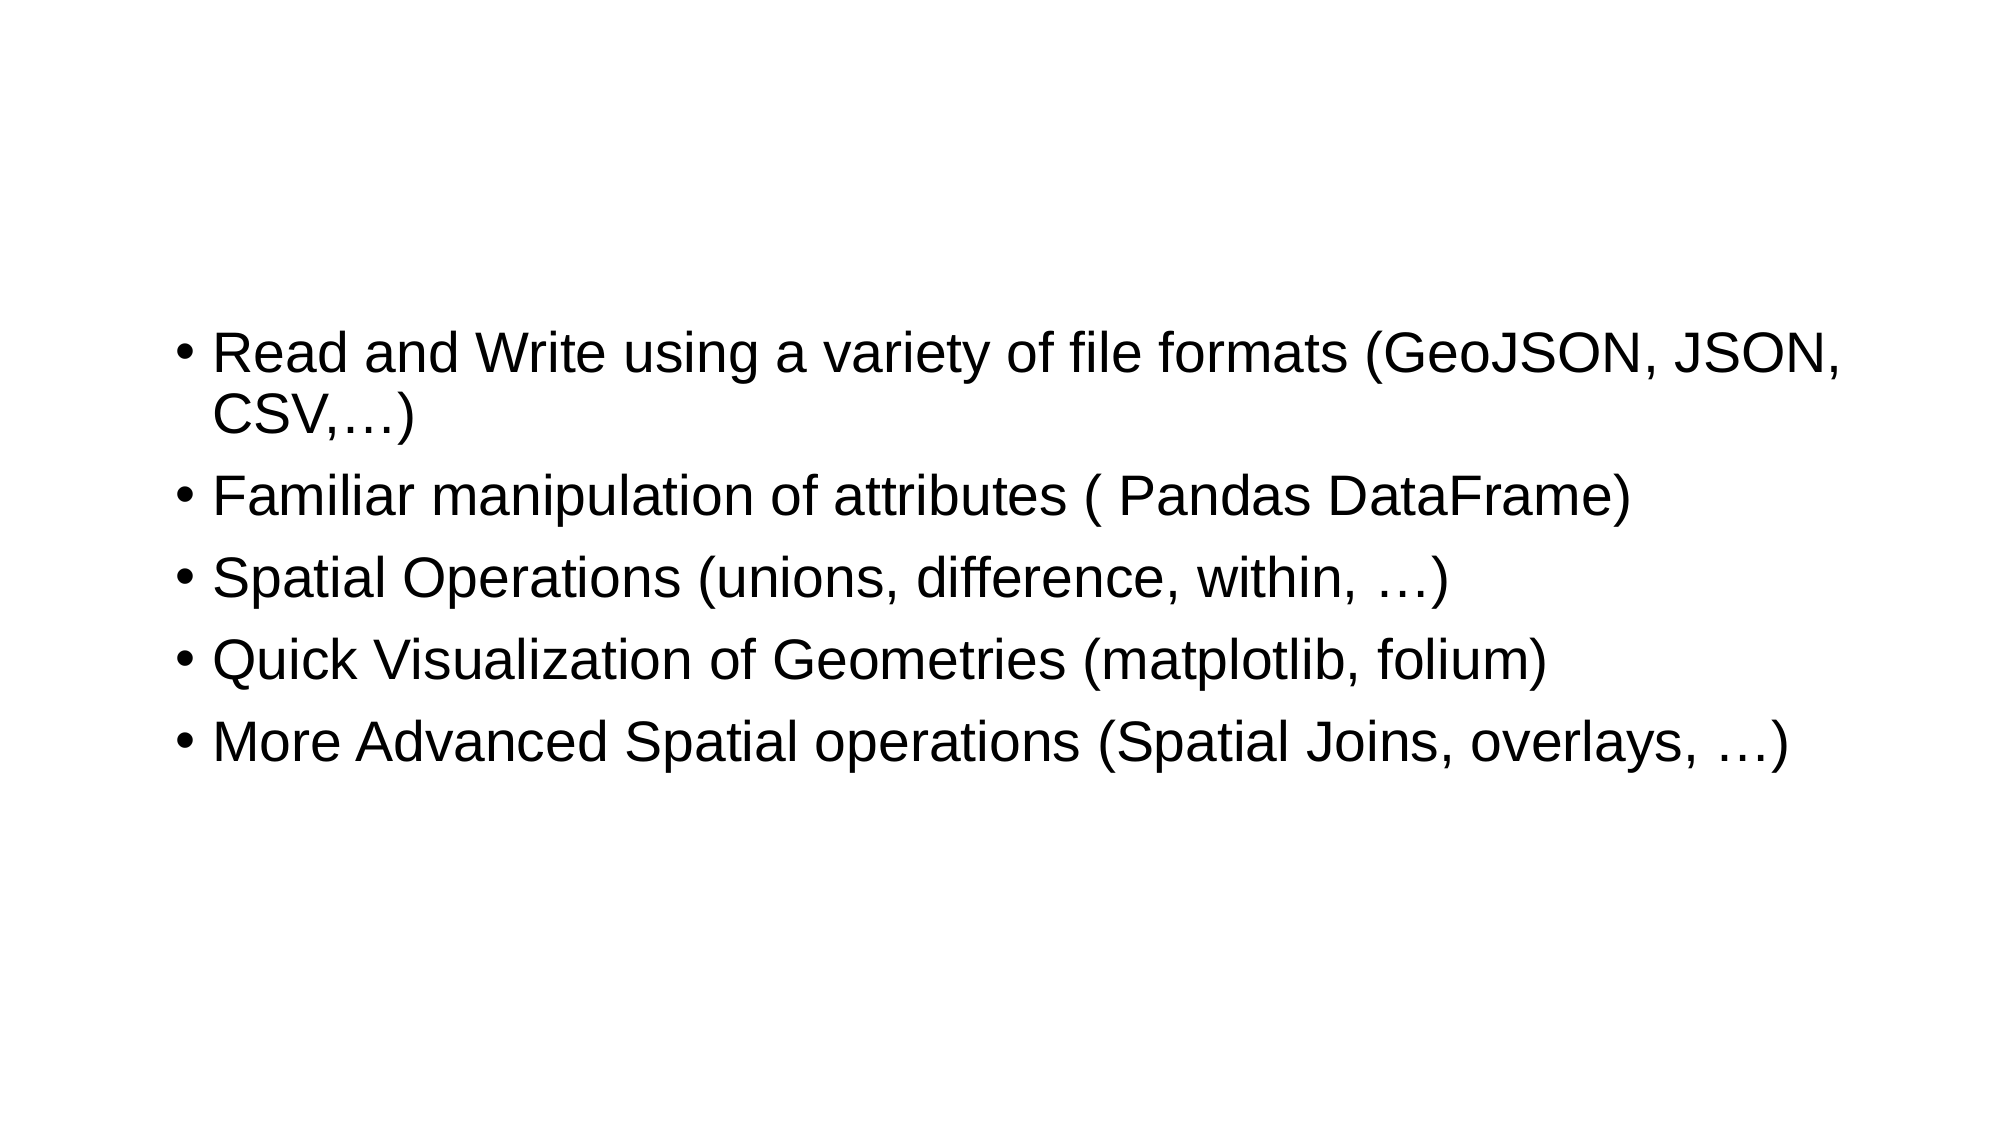

Read and Write using a variety of file formats (GeoJSON, JSON, CSV,…)
Familiar manipulation of attributes ( Pandas DataFrame)
Spatial Operations (unions, difference, within, …)
Quick Visualization of Geometries (matplotlib, folium)
More Advanced Spatial operations (Spatial Joins, overlays, …)